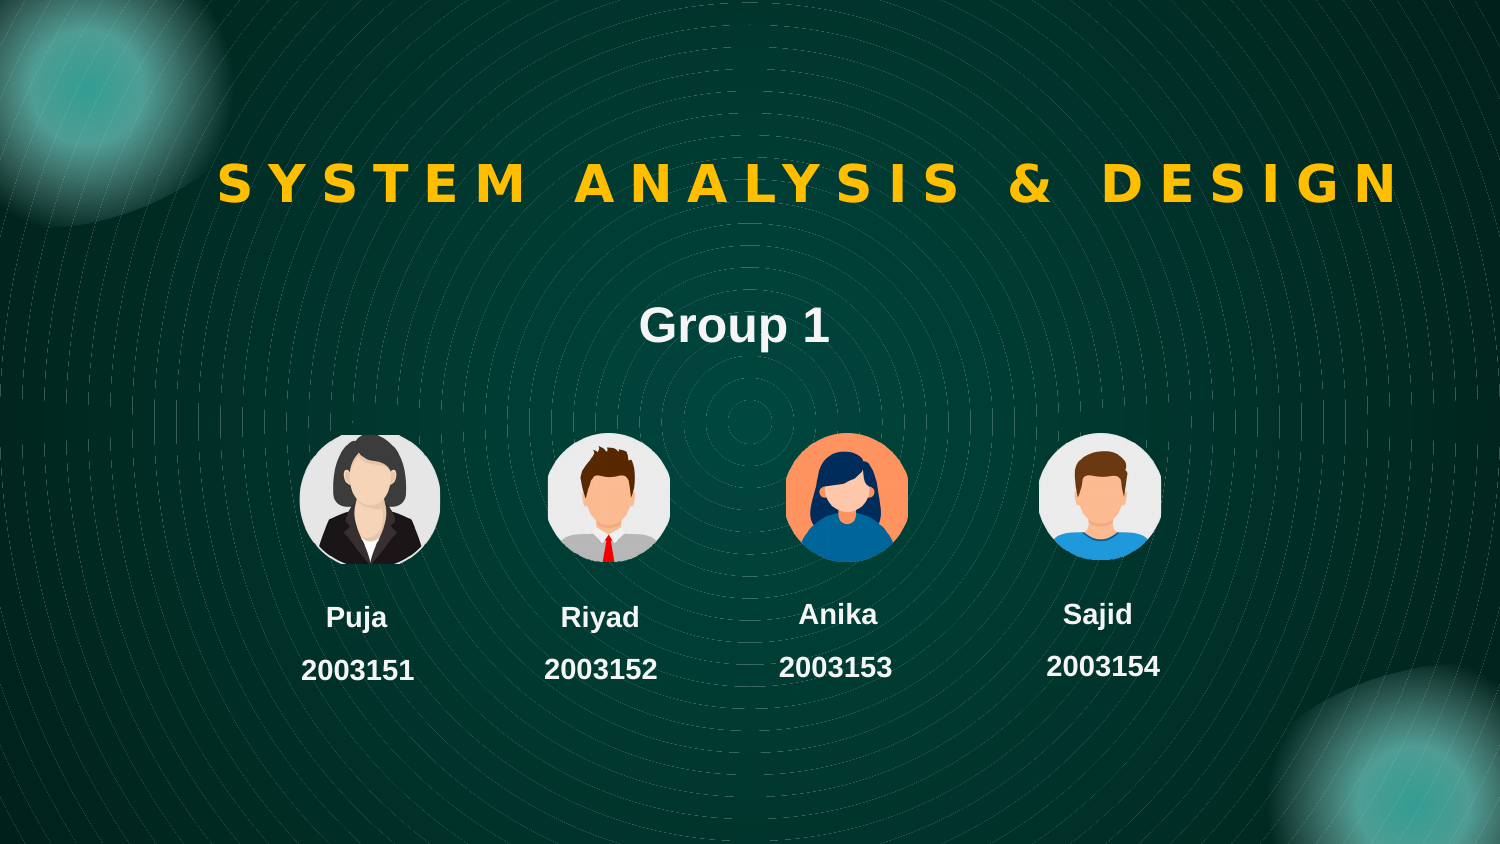

SYSTEM ANALYSIS & DESIGN

Group 1

   Sajid
 2003154
   Anika
 2003153
   Riyad
 2003152
   Puja
2003151